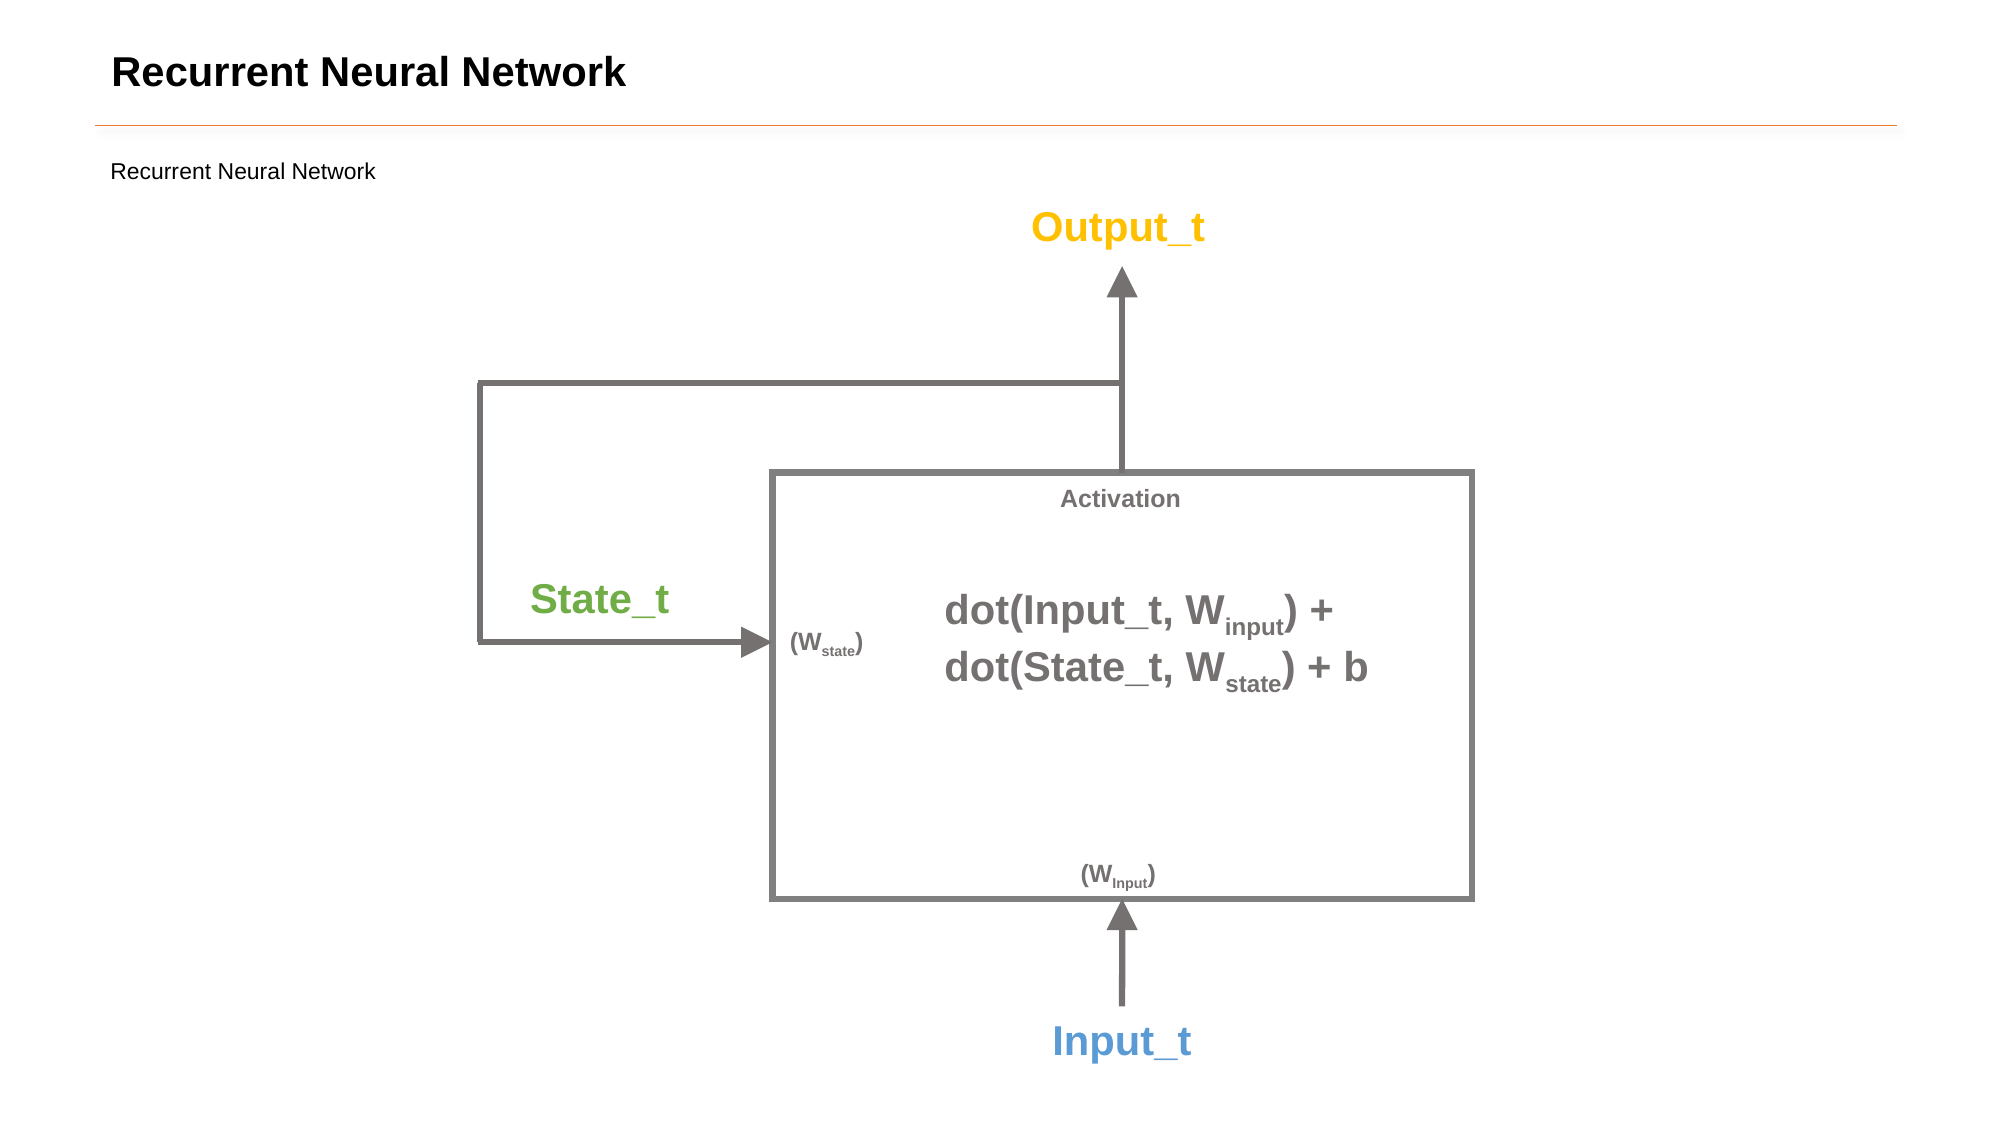

Recurrent Neural Network
Recurrent Neural Network
Output_t

Activation
State_t
dot(Input_t, Winput) +
dot(State_t, Wstate) + b
(Wstate)
(WInput)
Input_t